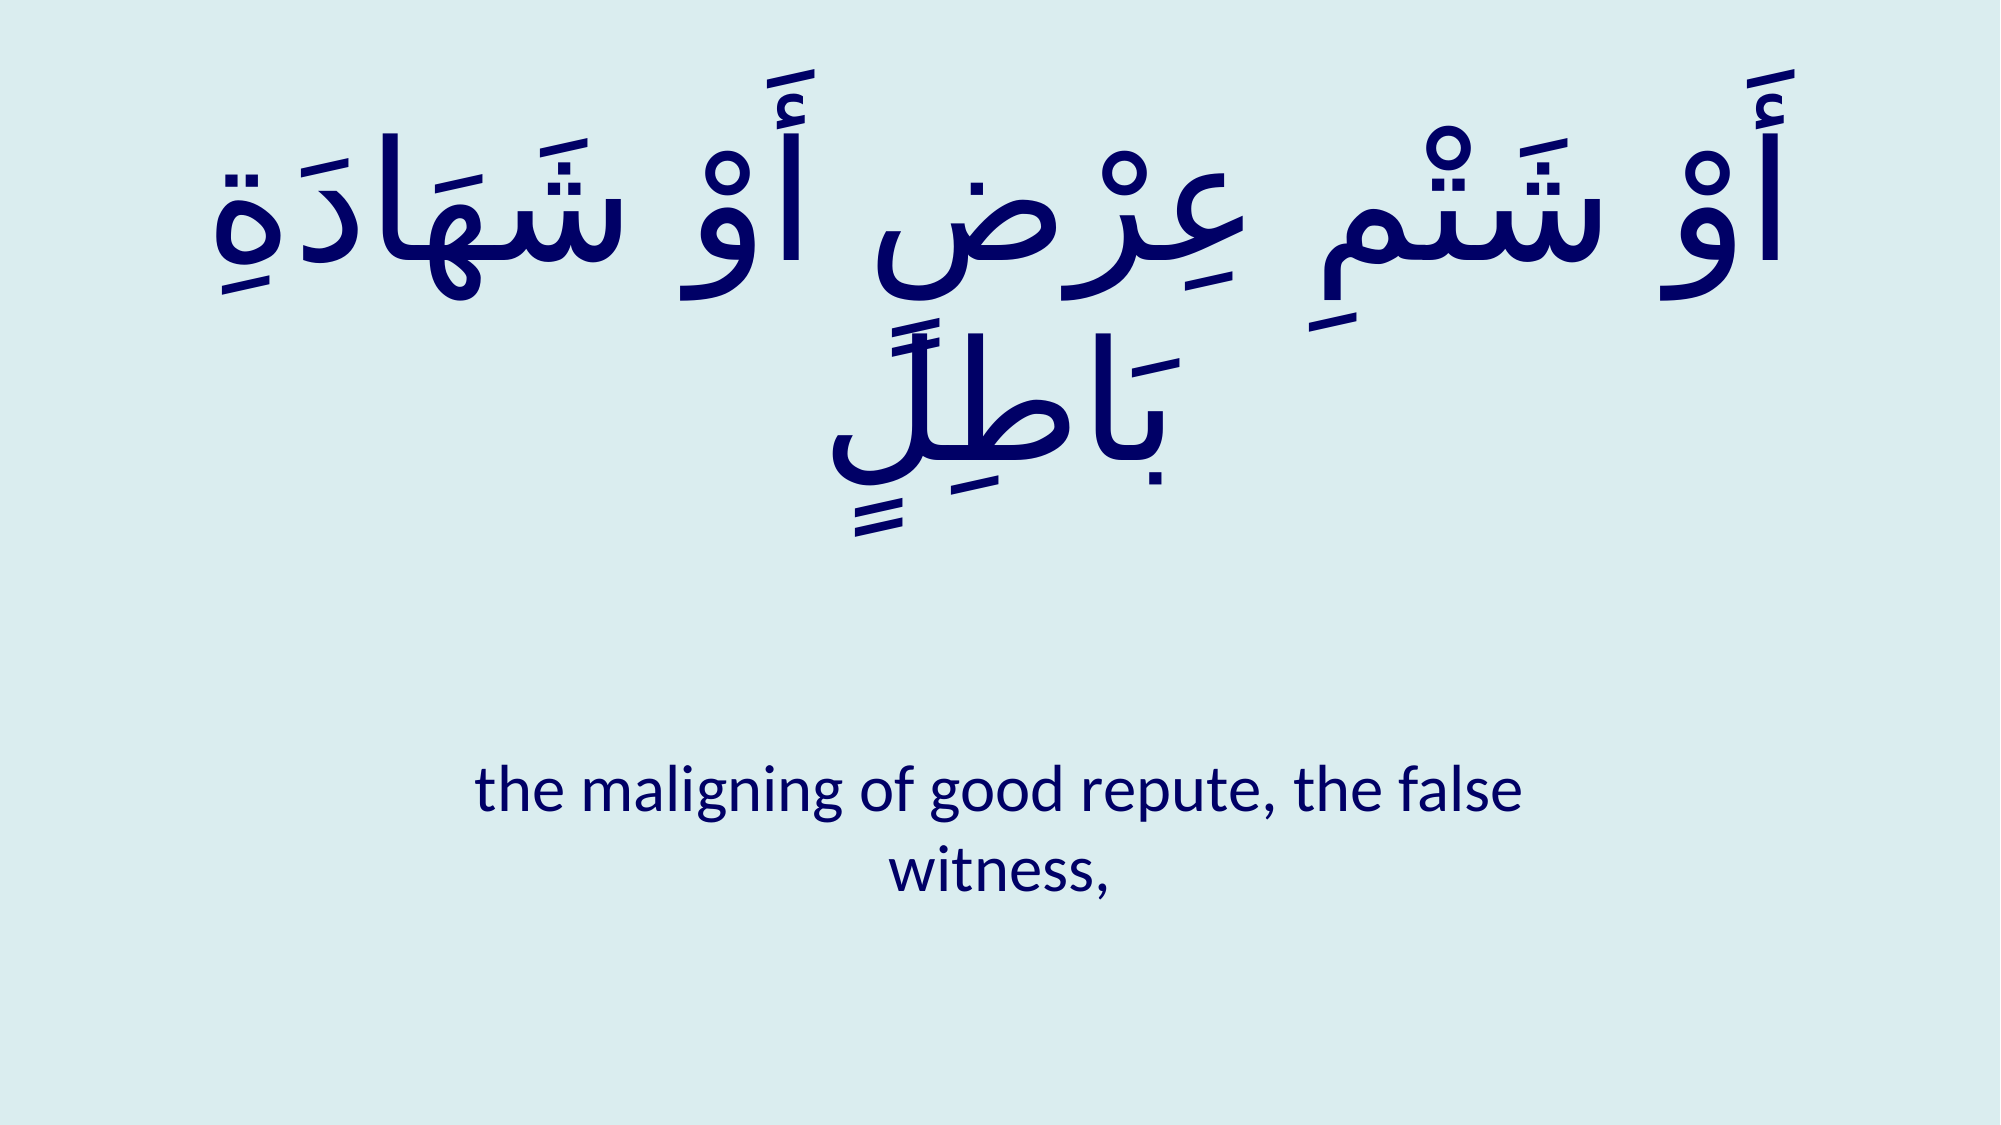

# أَوْ شَتْمِ عِرْضٍ أَوْ شَهَادَةِ بَاطِلٍ
the maligning of good repute, the false witness,